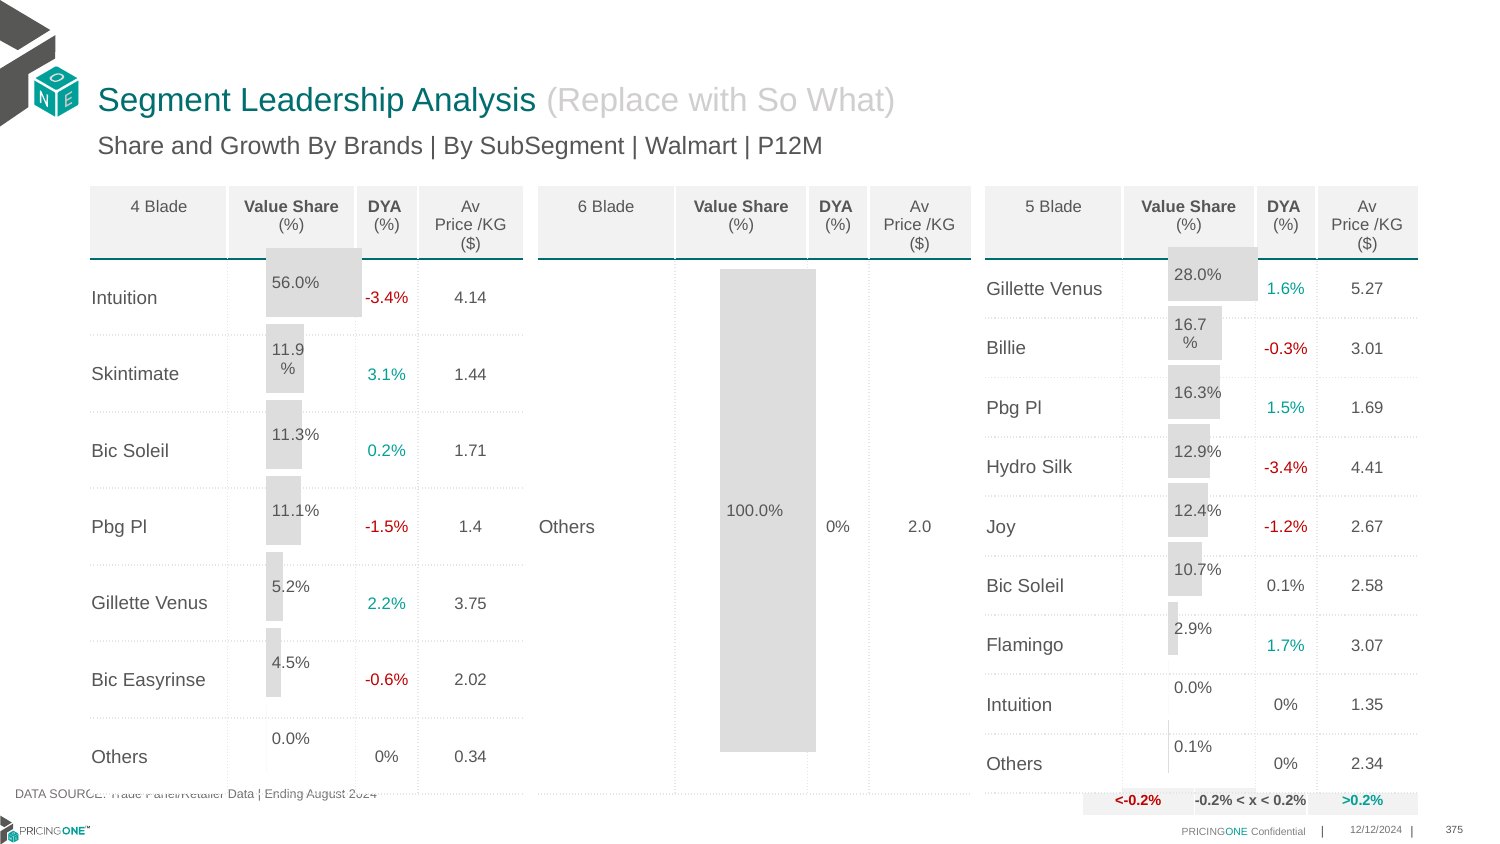

# Segment Leadership Analysis (Replace with So What)
Share and Growth By Brands | By SubSegment | Walmart | P12M
| 6 Blade | Value Share (%) | DYA (%) | Av Price /KG ($) |
| --- | --- | --- | --- |
| Others |  | 0% | 2.0 |
| 4 Blade | Value Share (%) | DYA (%) | Av Price /KG ($) |
| --- | --- | --- | --- |
| Intuition |  | -3.4% | 4.14 |
| Skintimate |  | 3.1% | 1.44 |
| Bic Soleil |  | 0.2% | 1.71 |
| Pbg Pl |  | -1.5% | 1.4 |
| Gillette Venus |  | 2.2% | 3.75 |
| Bic Easyrinse |  | -0.6% | 2.02 |
| Others |  | 0% | 0.34 |
| 5 Blade | Value Share (%) | DYA (%) | Av Price /KG ($) |
| --- | --- | --- | --- |
| Gillette Venus |  | 1.6% | 5.27 |
| Billie |  | -0.3% | 3.01 |
| Pbg Pl |  | 1.5% | 1.69 |
| Hydro Silk |  | -3.4% | 4.41 |
| Joy |  | -1.2% | 2.67 |
| Bic Soleil |  | 0.1% | 2.58 |
| Flamingo |  | 1.7% | 3.07 |
| Intuition |  | 0% | 1.35 |
| Others |  | 0% | 2.34 |

### Chart

| Category | Walmart | 4 Blade |
|---|---|
|  | 0.5595751862884549 |

### Chart

| Category | Walmart | 6 Blade |
|---|---|
|  | 1.0 |

### Chart

| Category | Walmart | 5 Blade |
|---|---|
|  | 0.27952089875316277 |
DATA SOURCE: Trade Panel/Retailer Data | Ending August 2024
| <-0.2% | -0.2% < x < 0.2% | >0.2% |
| --- | --- | --- |

12/12/2024
375